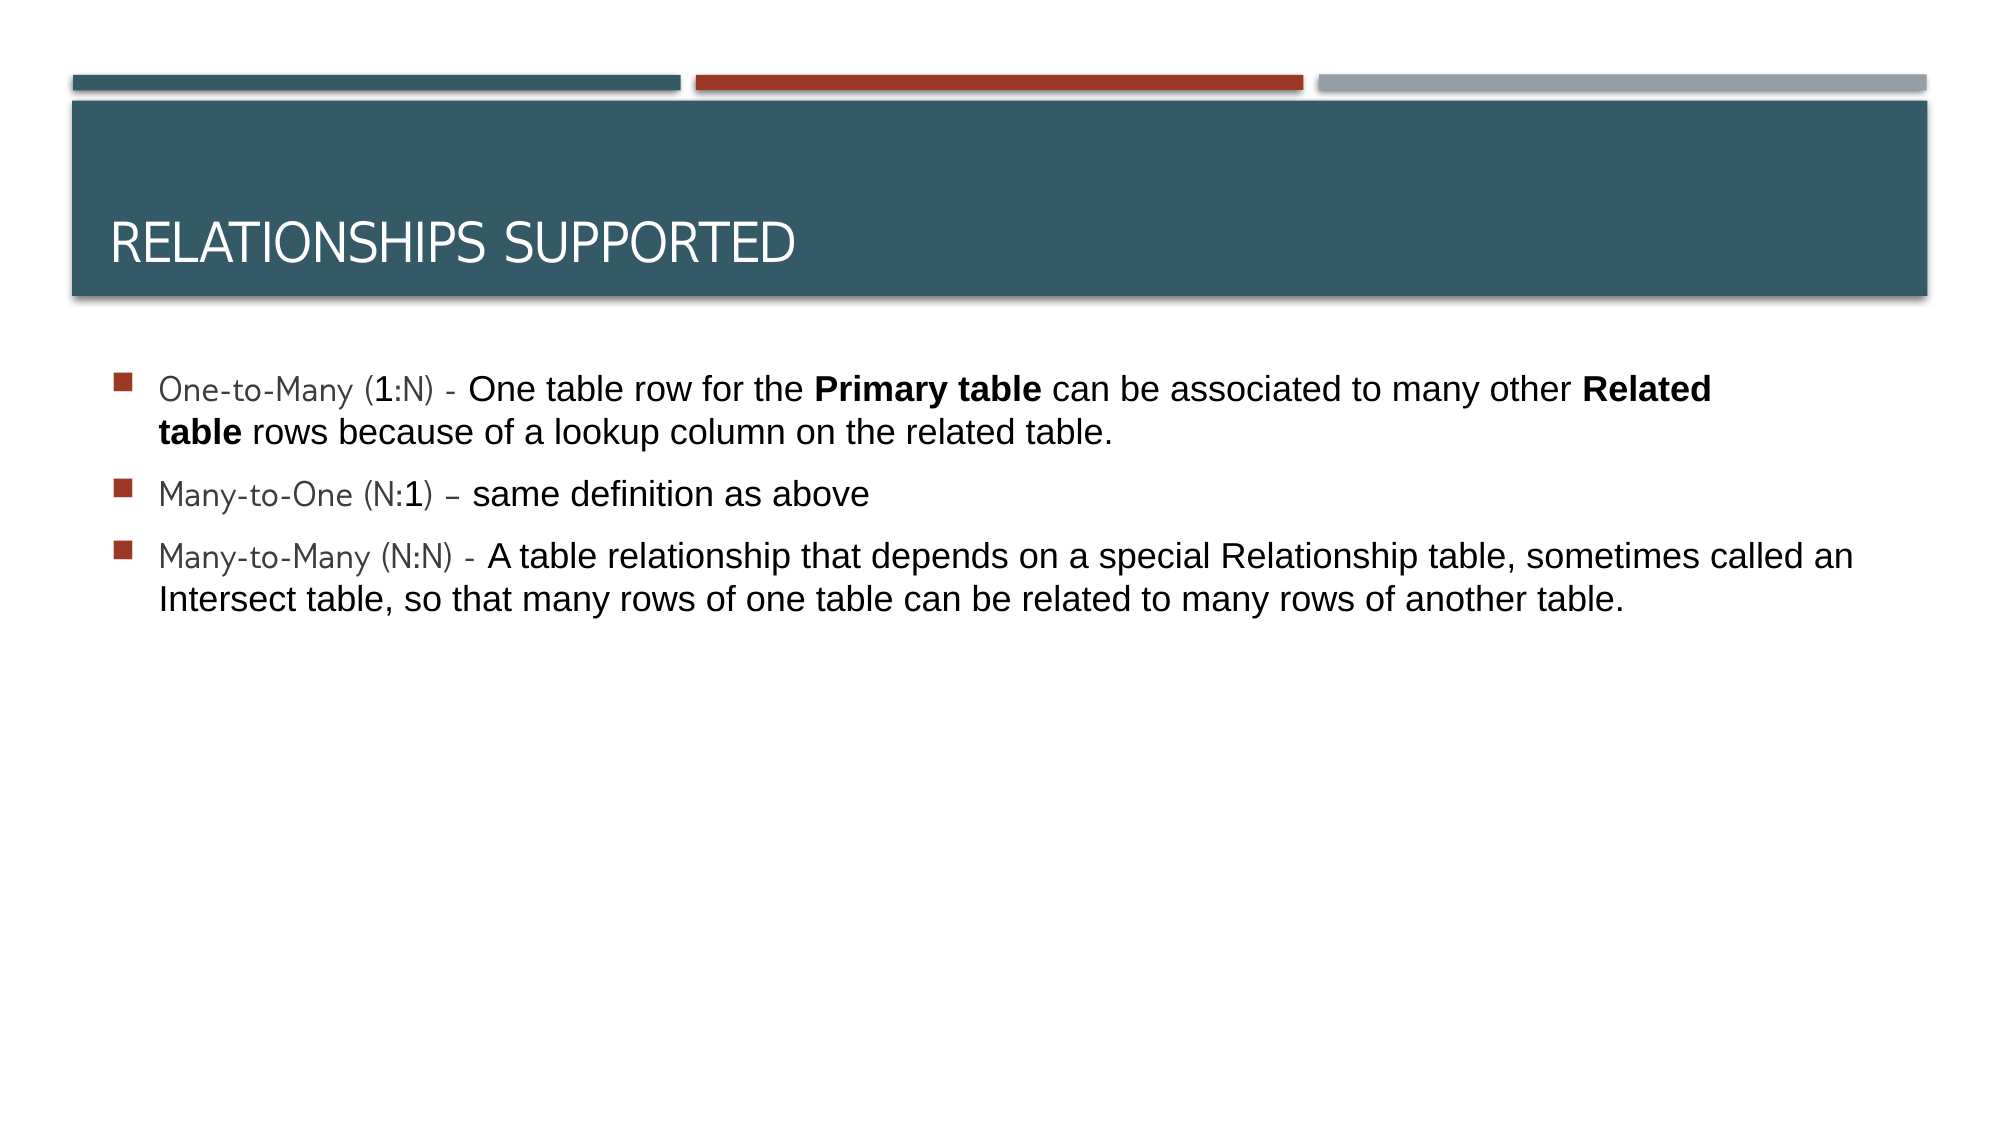

# Relationships Supported
One-to-Many (1:N) - One table row for the Primary table can be associated to many other Related table rows because of a lookup column on the related table.
Many-to-One (N:1) – same definition as above
Many-to-Many (N:N) - A table relationship that depends on a special Relationship table, sometimes called an Intersect table, so that many rows of one table can be related to many rows of another table.